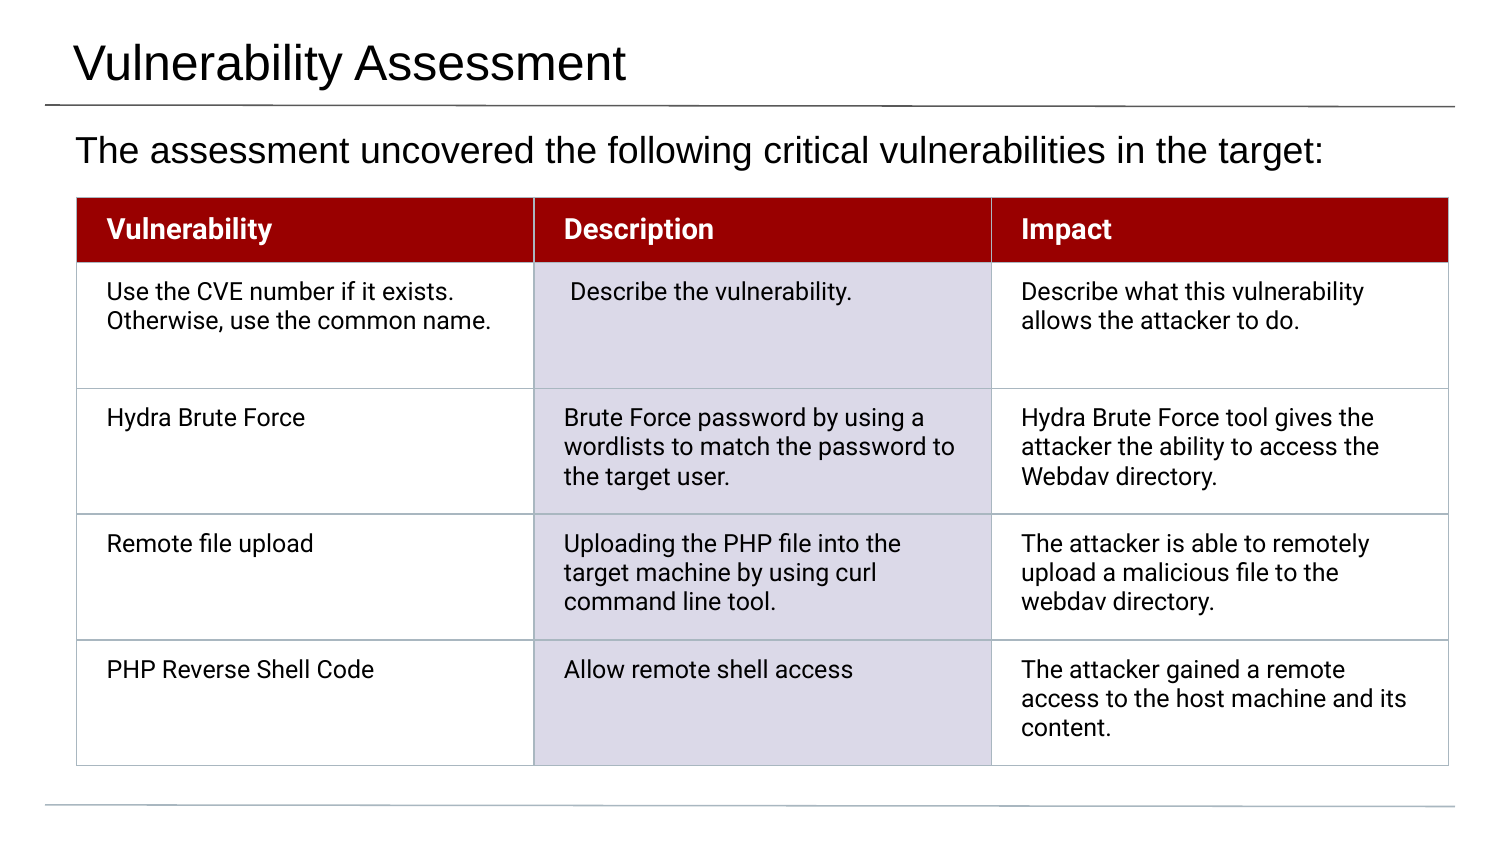

# Vulnerability Assessment
The assessment uncovered the following critical vulnerabilities in the target:
| Vulnerability | Description | Impact |
| --- | --- | --- |
| Use the CVE number if it exists. Otherwise, use the common name. | Describe the vulnerability. | Describe what this vulnerability allows the attacker to do. |
| Hydra Brute Force | Brute Force password by using a wordlists to match the password to the target user. | Hydra Brute Force tool gives the attacker the ability to access the Webdav directory. |
| Remote file upload | Uploading the PHP file into the target machine by using curl command line tool. | The attacker is able to remotely upload a malicious file to the webdav directory. |
| PHP Reverse Shell Code | Allow remote shell access | The attacker gained a remote access to the host machine and its content. |